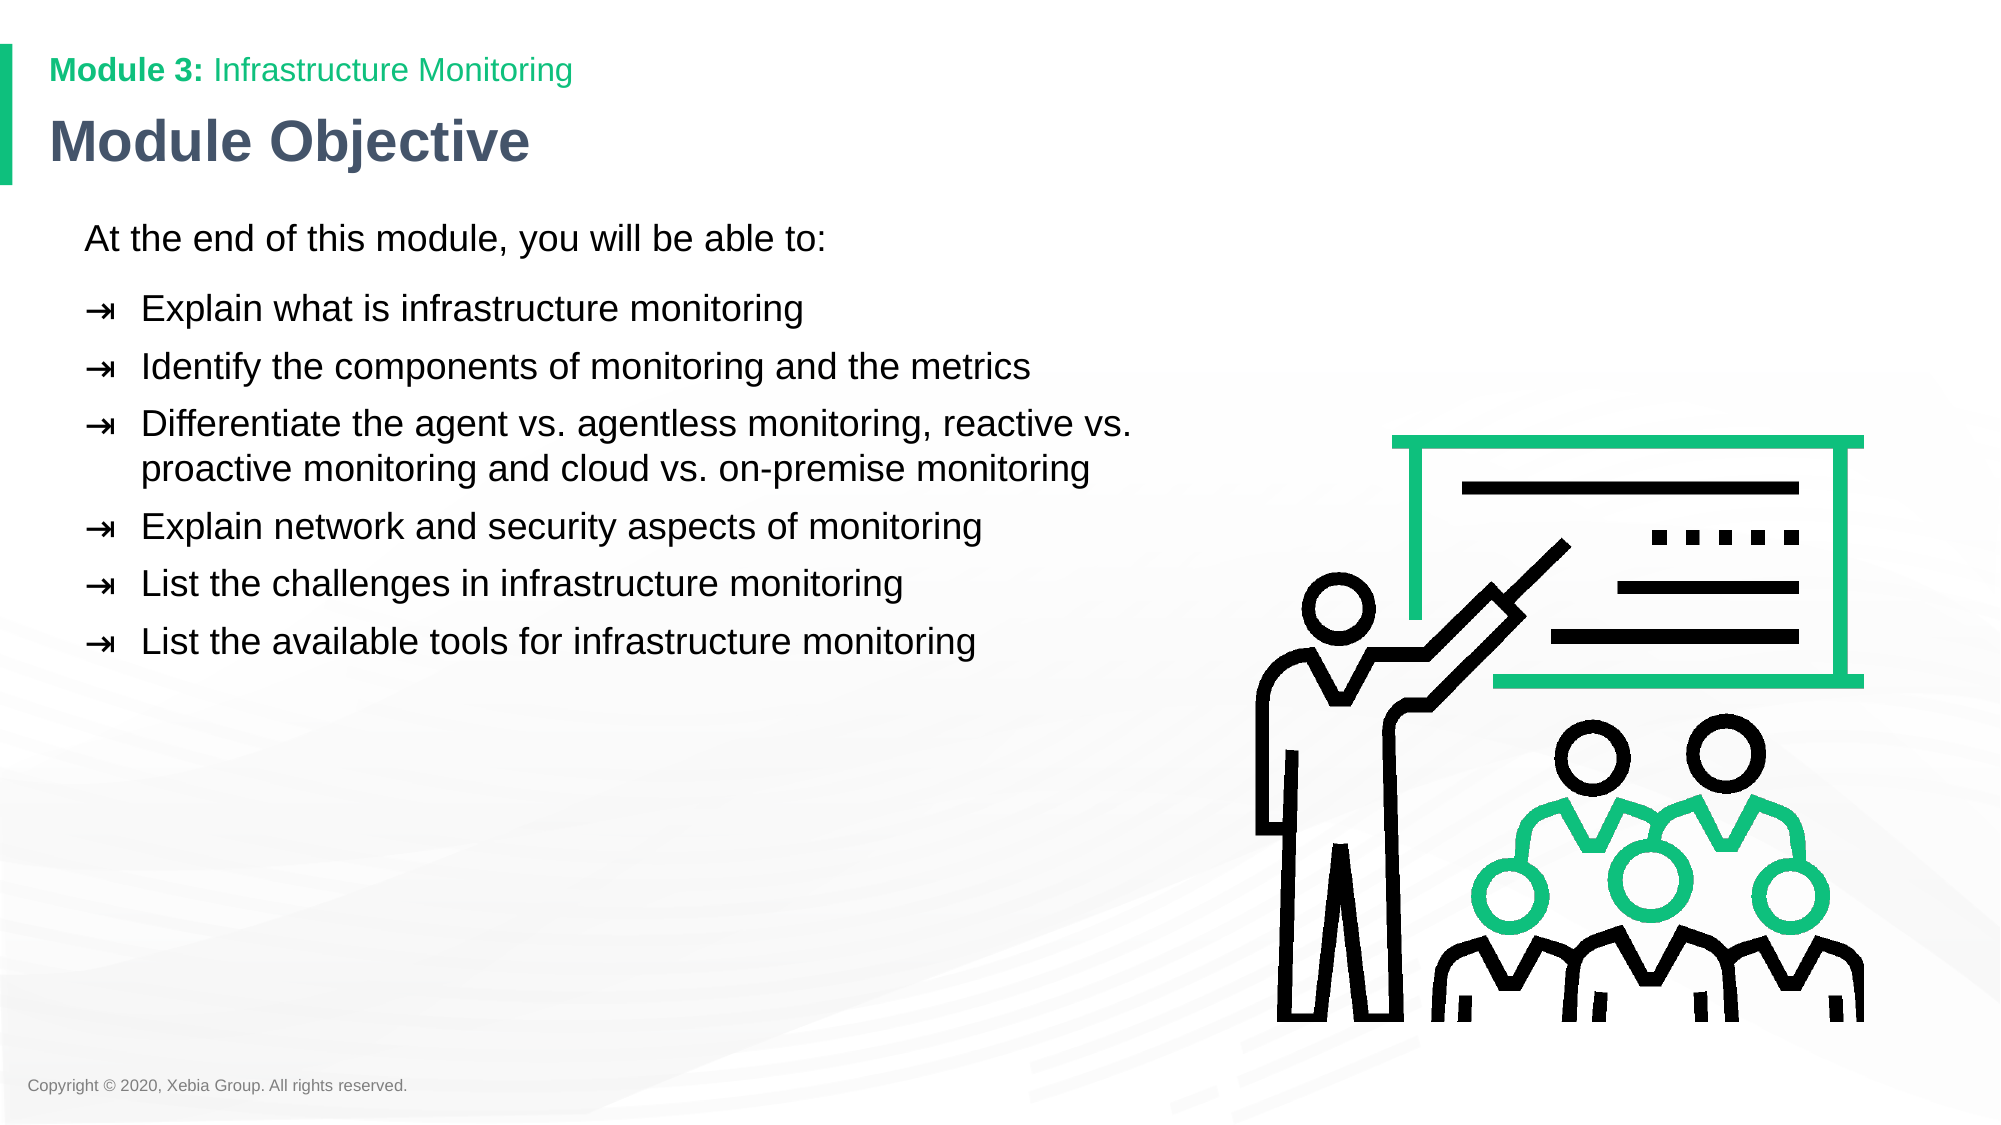

# Module Objective
At the end of this module, you will be able to:
Explain what is infrastructure monitoring
Identify the components of monitoring and the metrics
Differentiate the agent vs. agentless monitoring, reactive vs. proactive monitoring and cloud vs. on-premise monitoring
Explain network and security aspects of monitoring
List the challenges in infrastructure monitoring
List the available tools for infrastructure monitoring